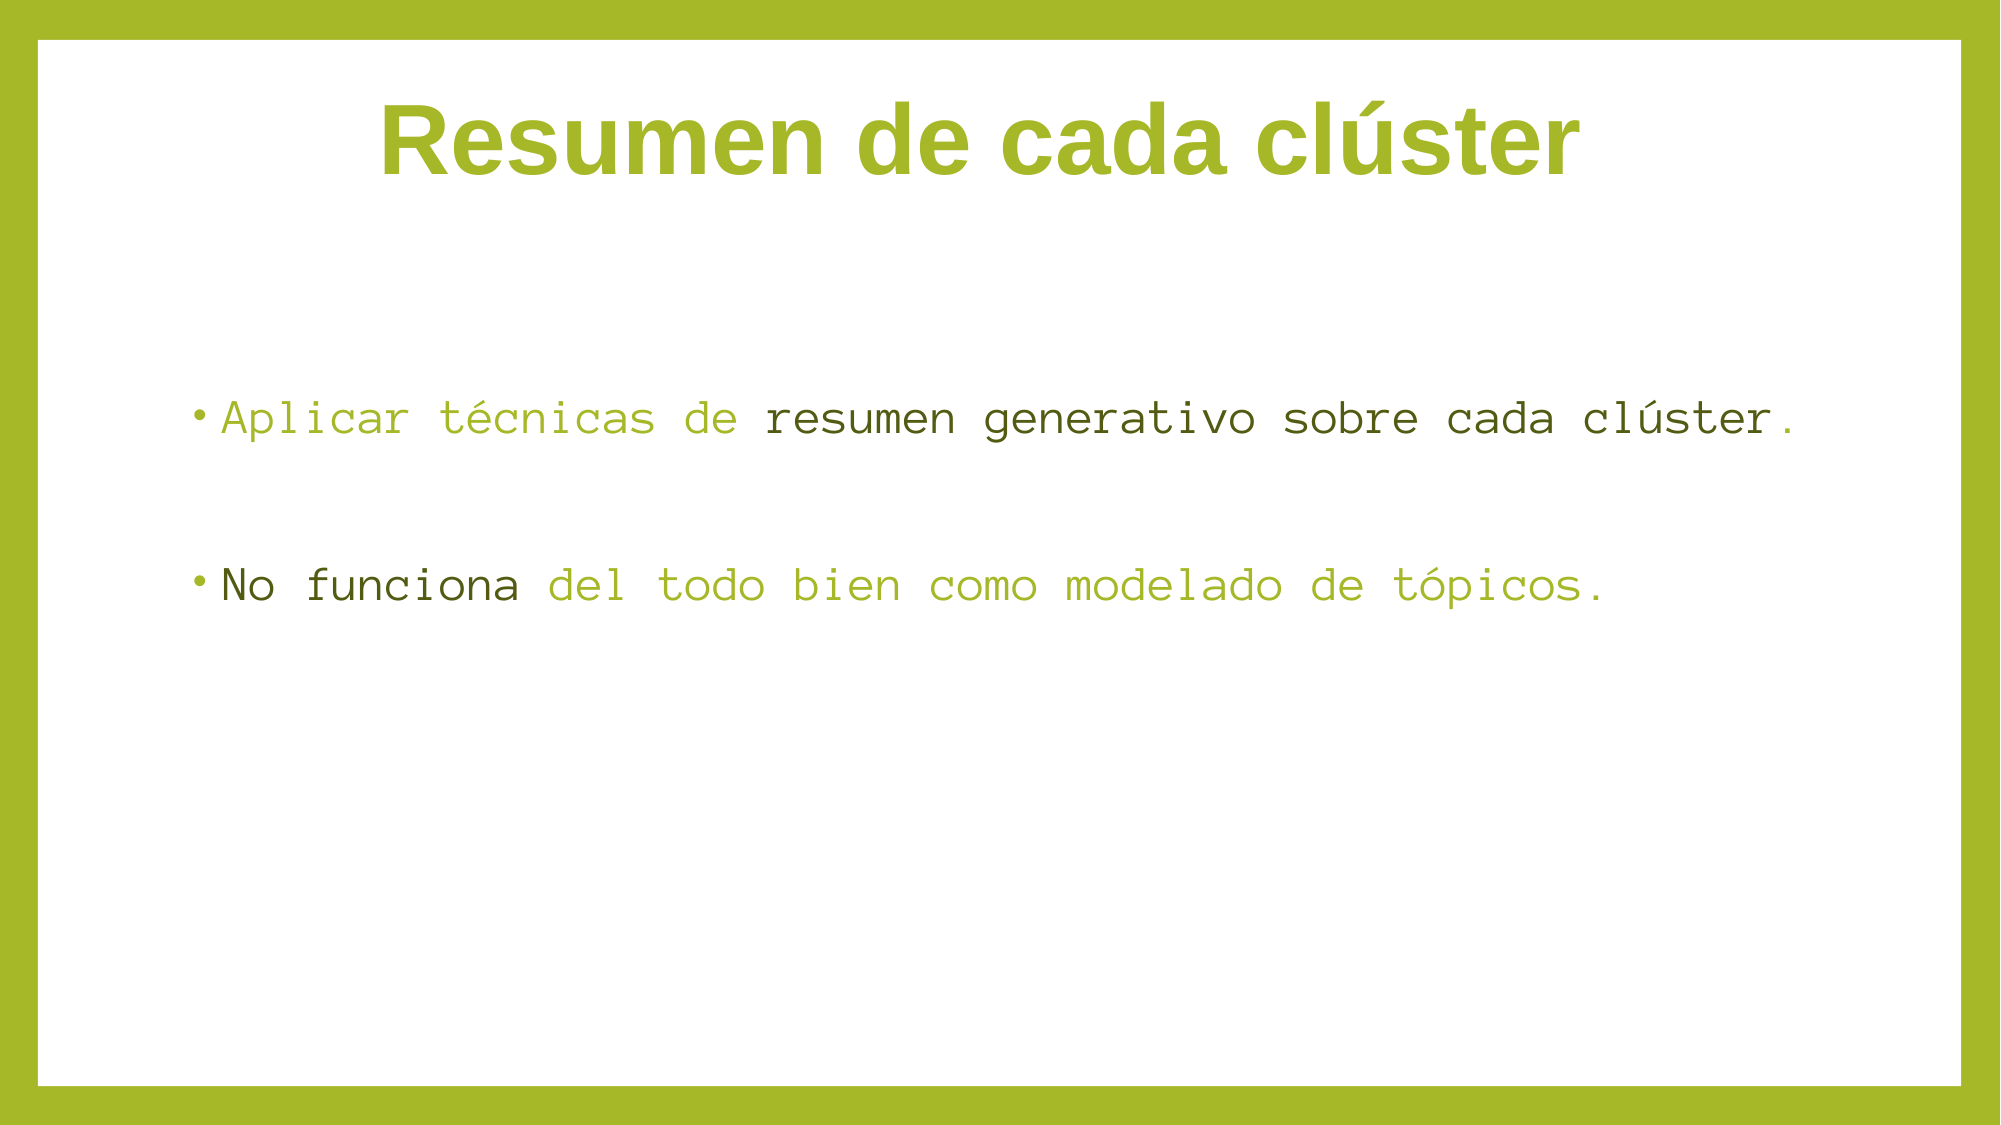

# Resumen de cada clúster
Aplicar técnicas de resumen generativo sobre cada clúster.

No funciona del todo bien como modelado de tópicos.